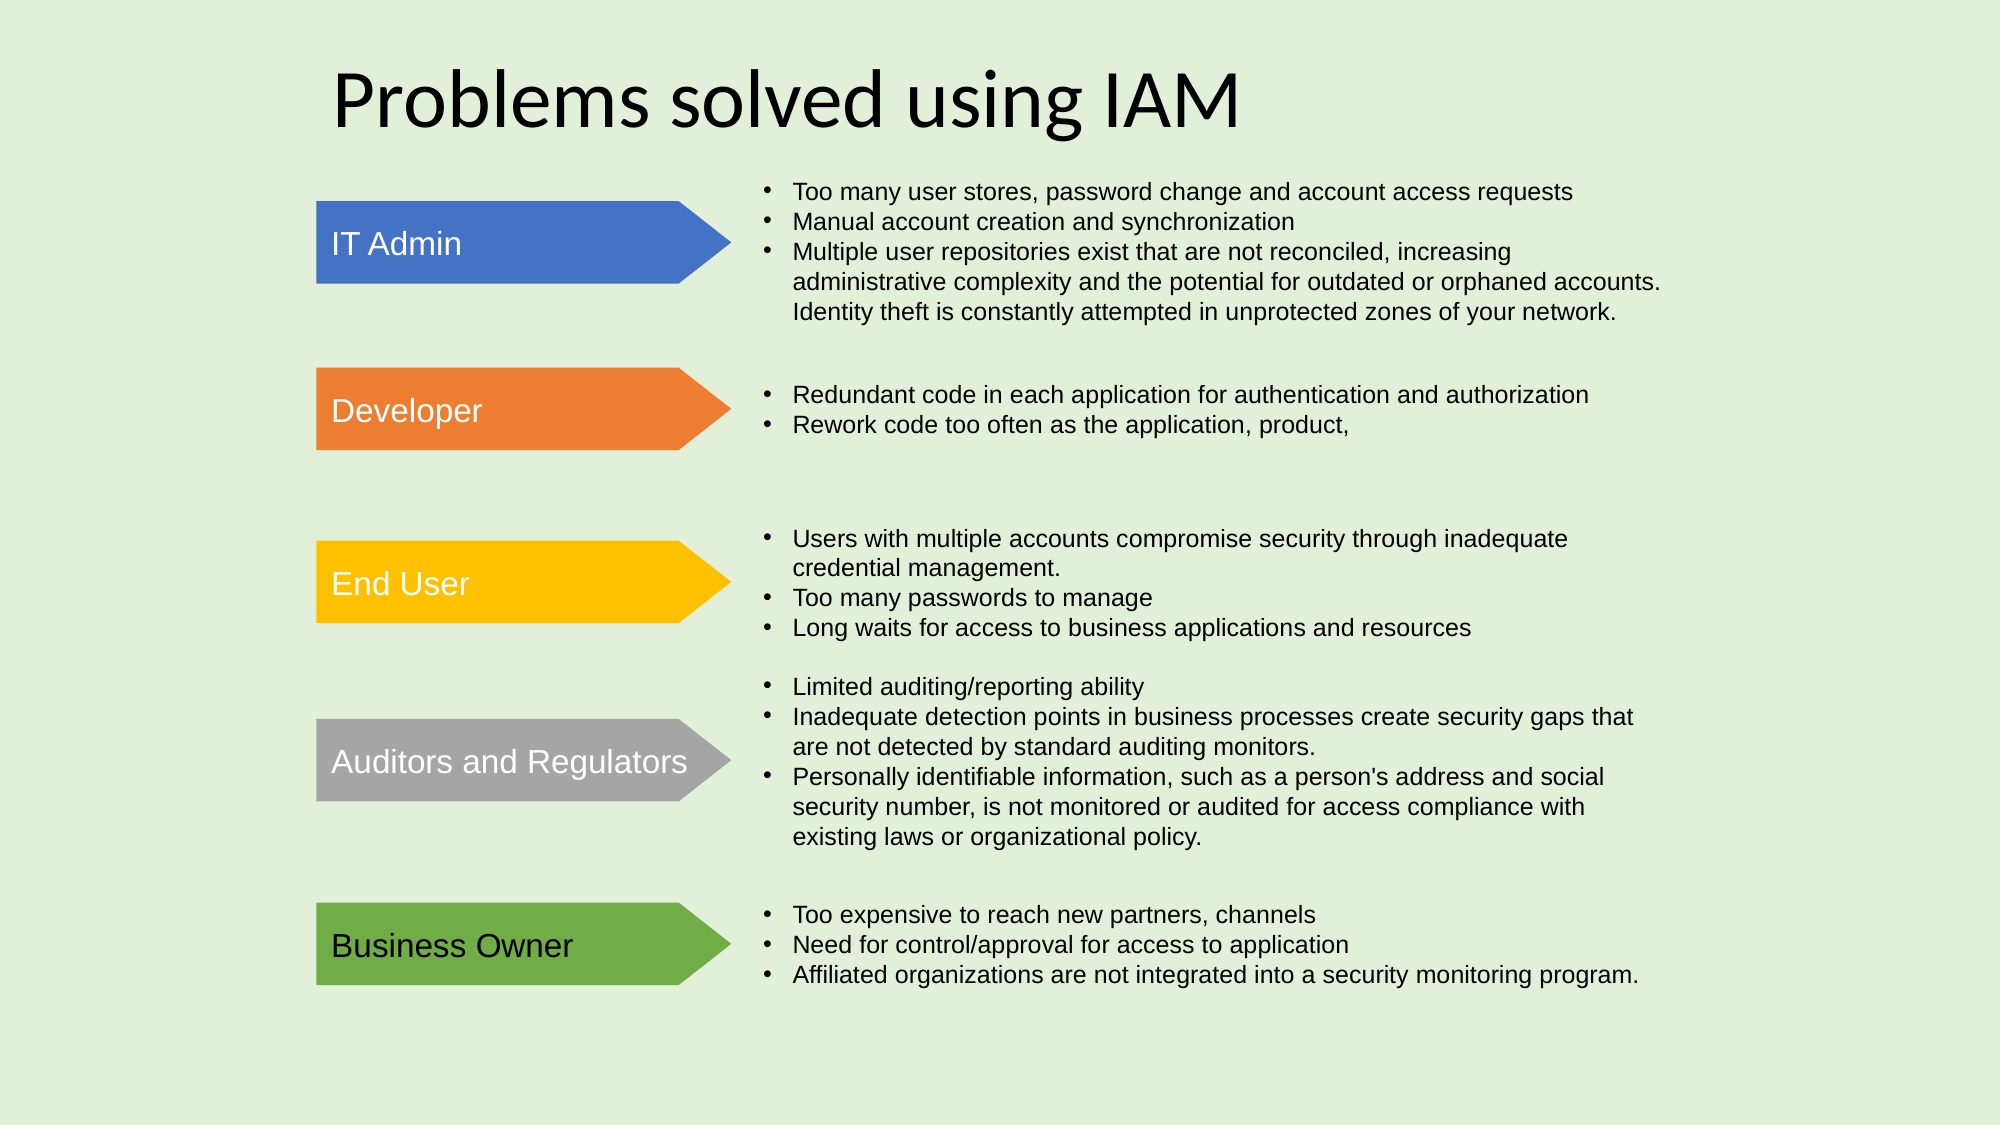

# Problems solved using IAM
IT Admin
Too many user stores, password change and account access requests
Manual account creation and synchronization
Multiple user repositories exist that are not reconciled, increasing administrative complexity and the potential for outdated or orphaned accounts. Identity theft is constantly attempted in unprotected zones of your network.
Developer
Redundant code in each application for authentication and authorization
Rework code too often as the application, product,
End User
Users with multiple accounts compromise security through inadequate credential management.
Too many passwords to manage
Long waits for access to business applications and resources
Auditors and Regulators
Limited auditing/reporting ability
Inadequate detection points in business processes create security gaps that are not detected by standard auditing monitors.
Personally identifiable information, such as a person's address and social security number, is not monitored or audited for access compliance with existing laws or organizational policy.
Business Owner
Too expensive to reach new partners, channels
Need for control/approval for access to application
Affiliated organizations are not integrated into a security monitoring program.